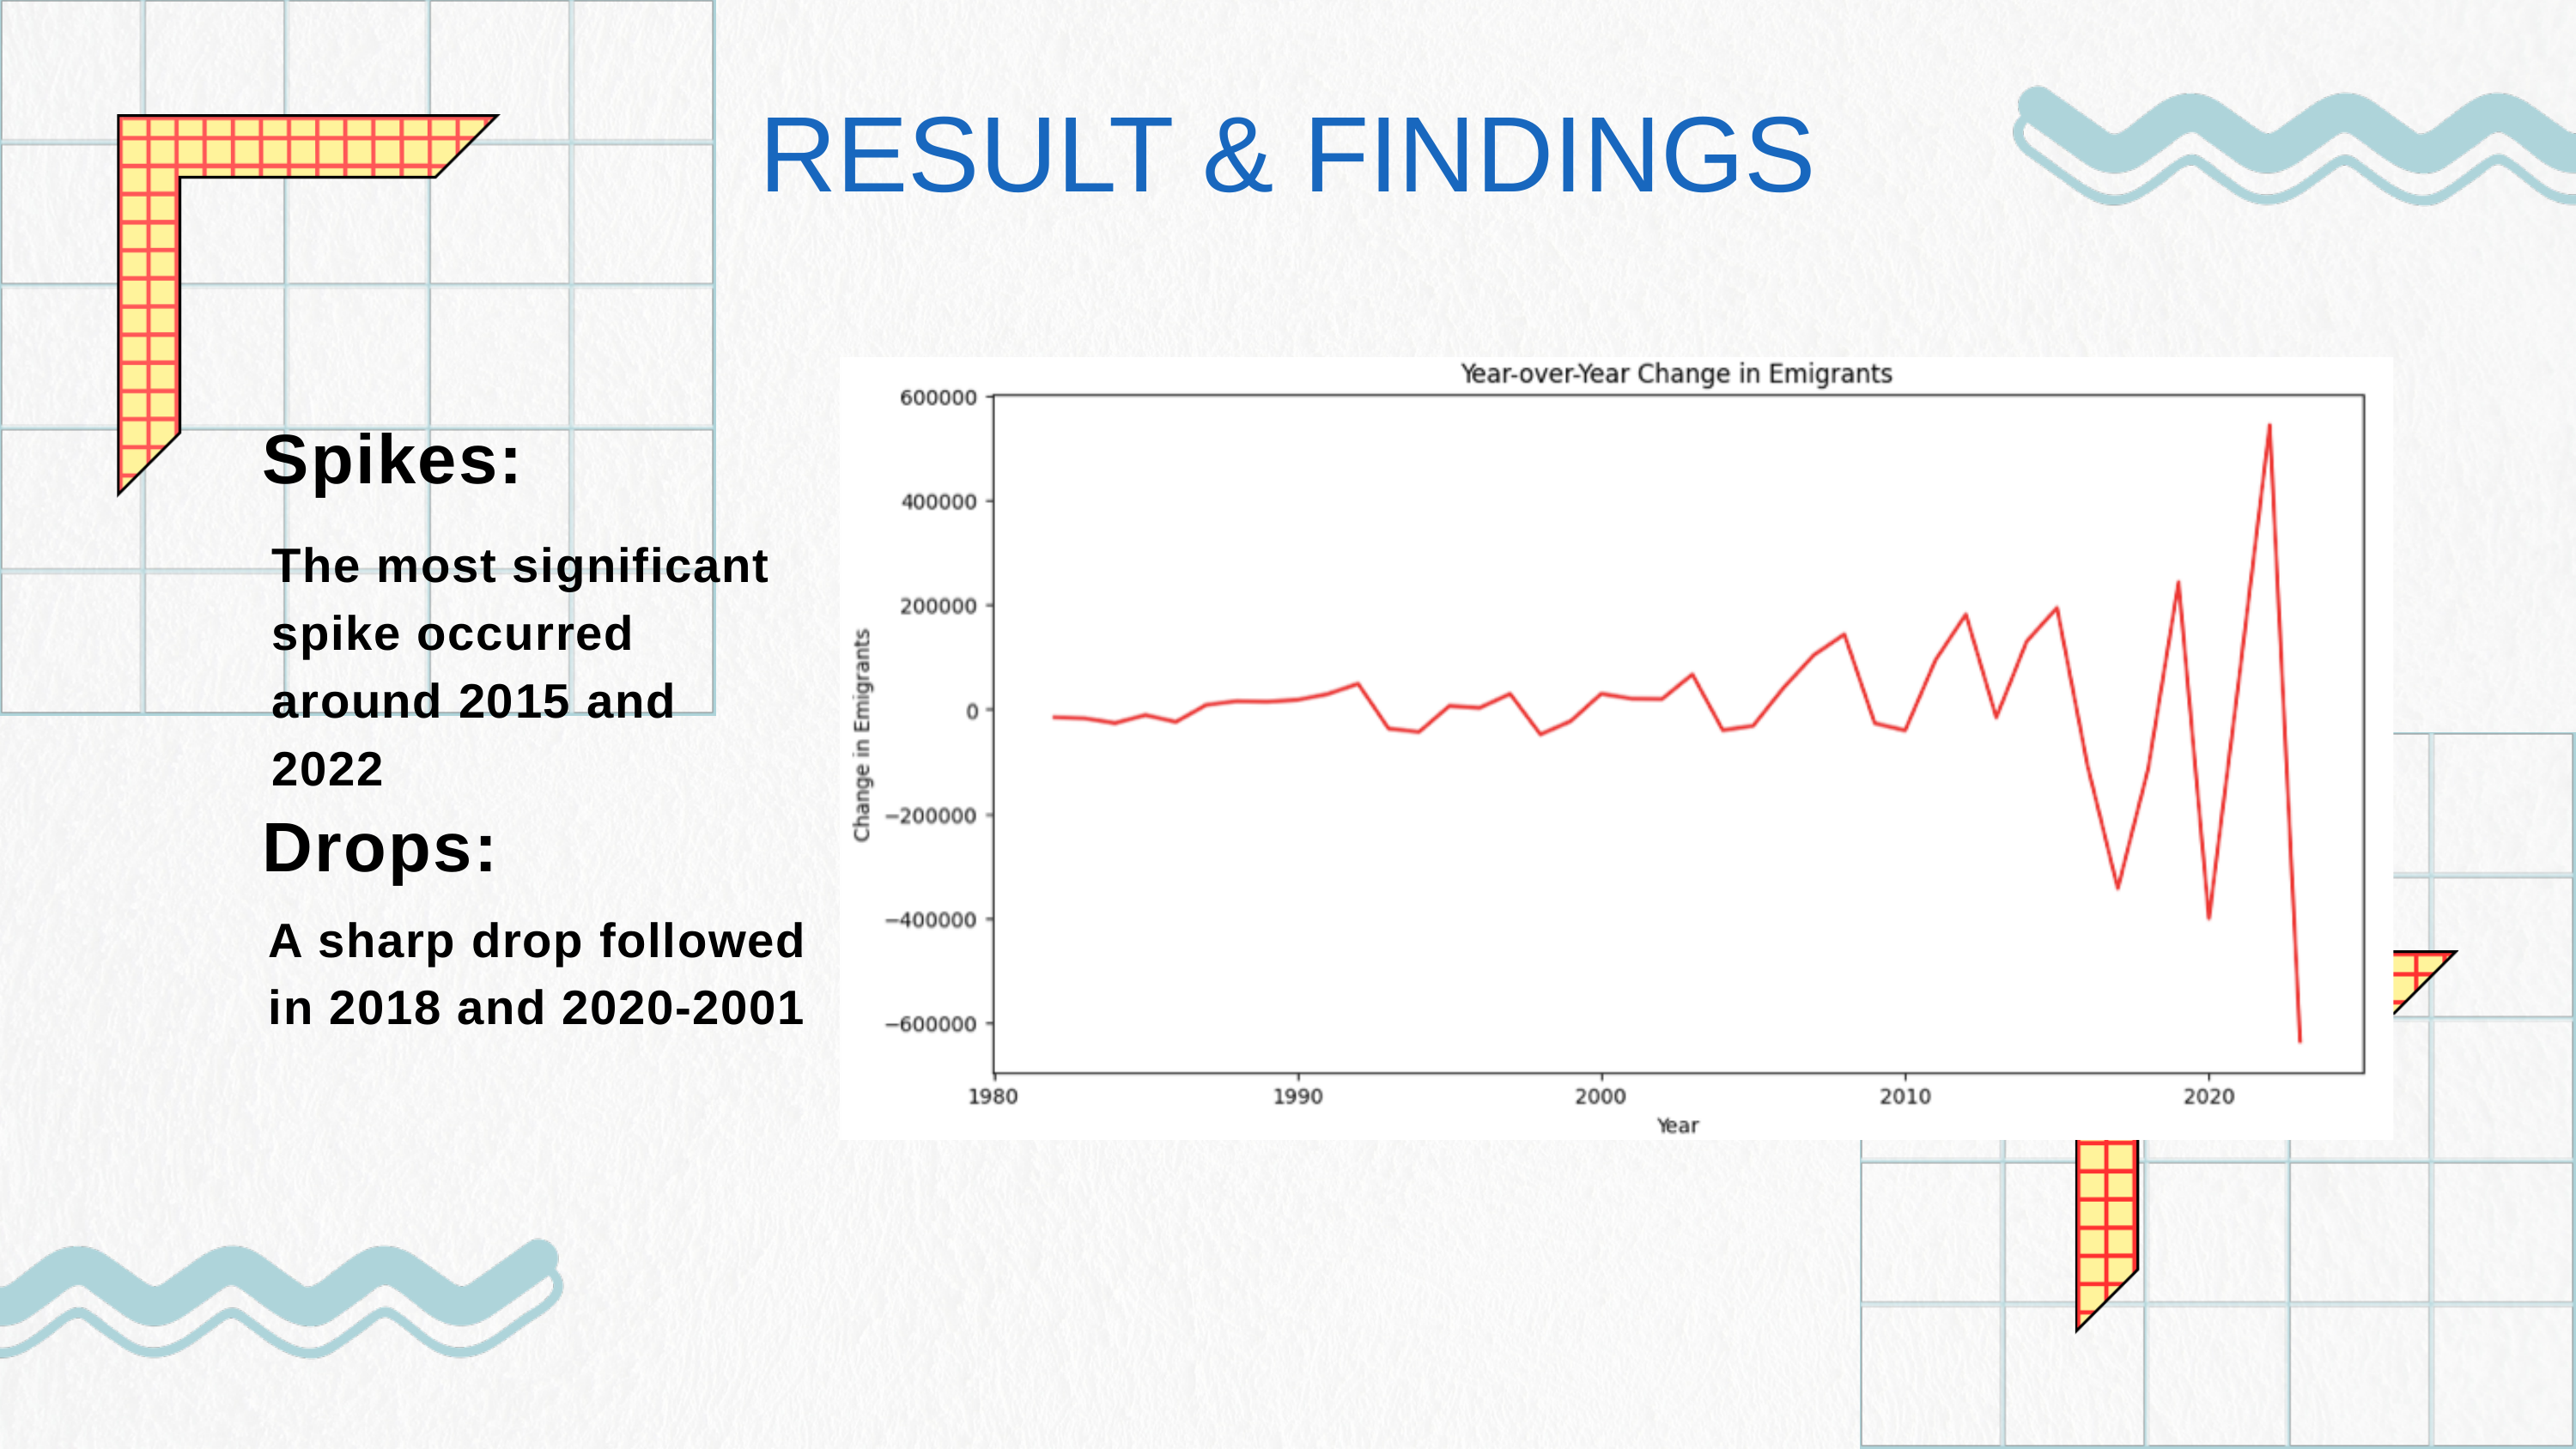

RESULT & FINDINGS

Spikes:
The most significant spike occurred around 2015 and 2022

Drops:
A sharp drop followed in 2018 and 2020-2001